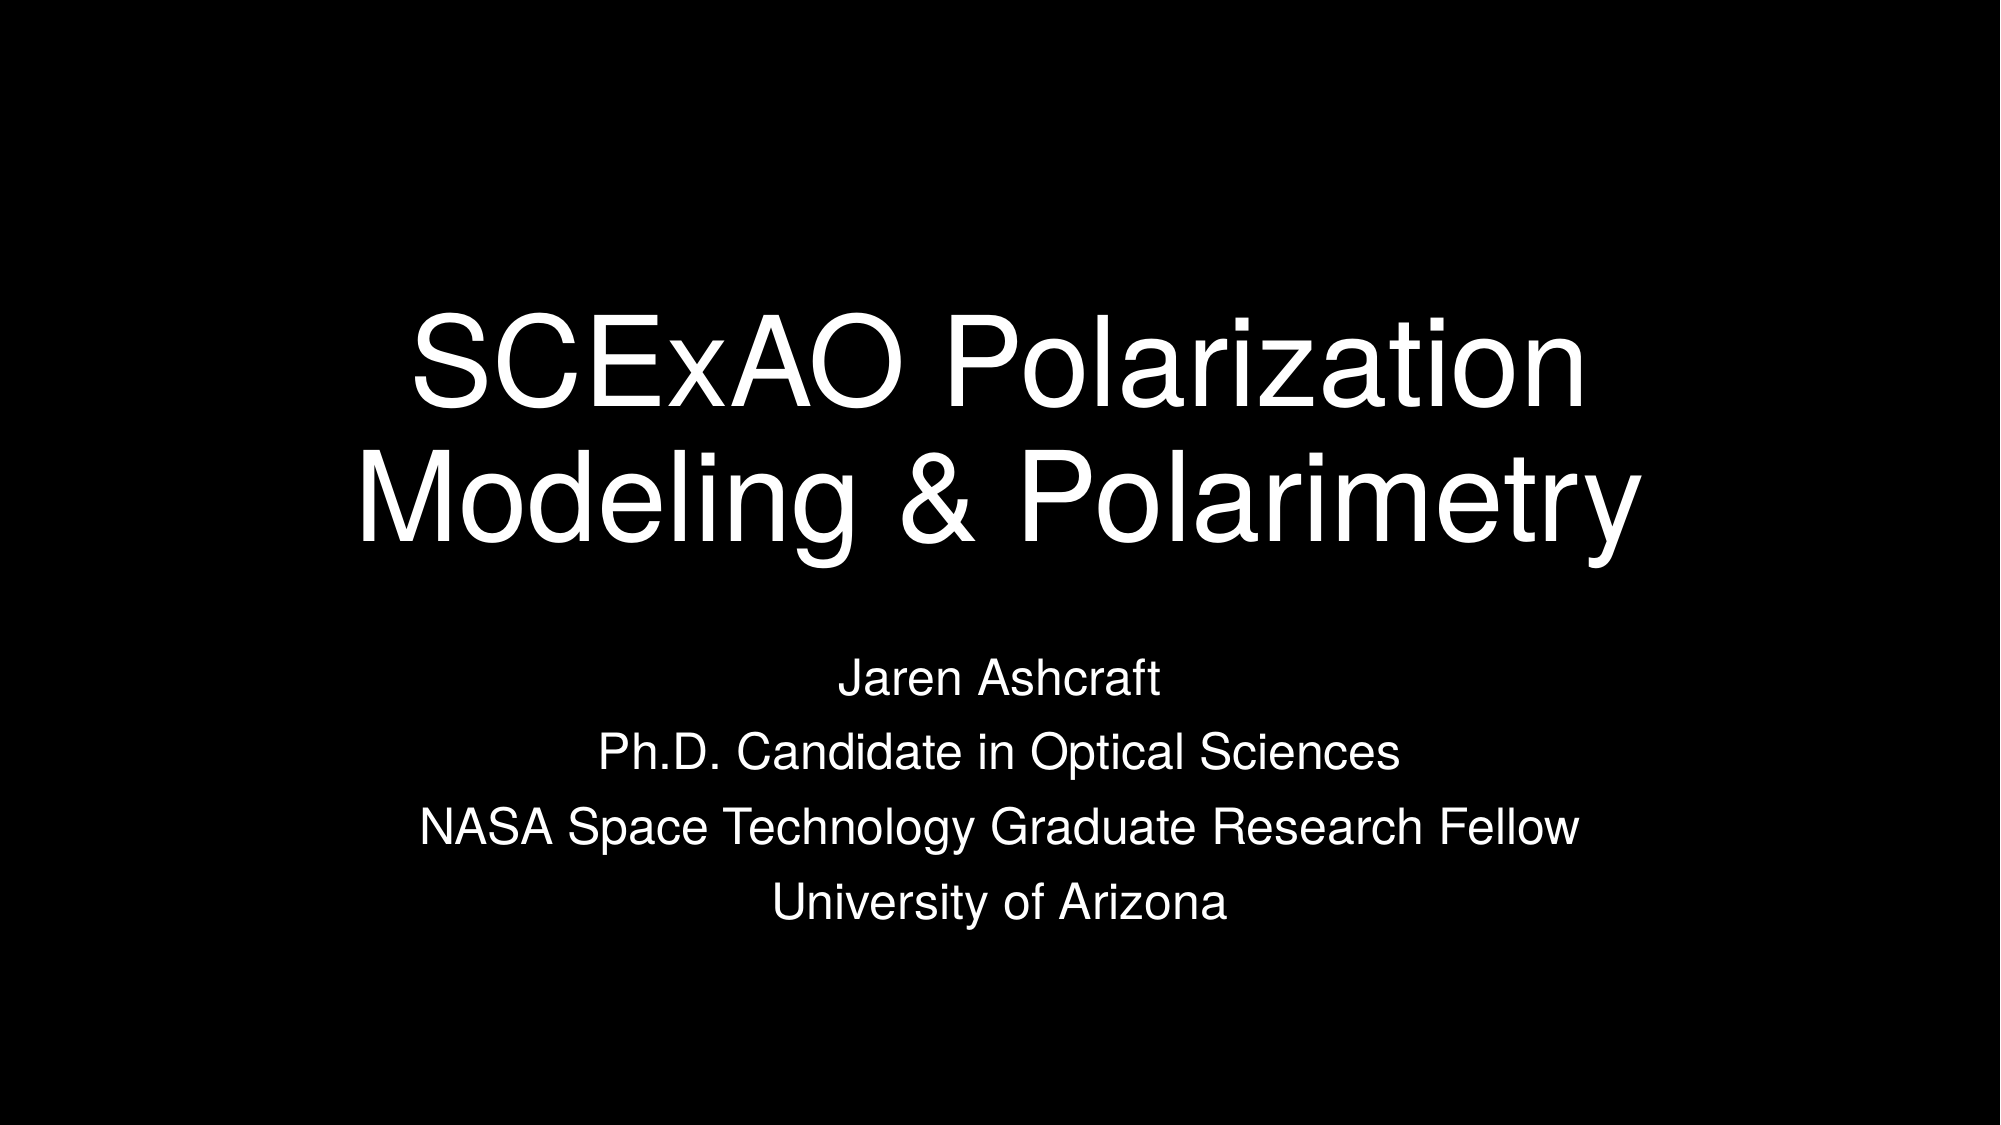

# SCExAO Polarization Modeling & Polarimetry
Jaren Ashcraft
Ph.D. Candidate in Optical Sciences
NASA Space Technology Graduate Research Fellow
University of Arizona